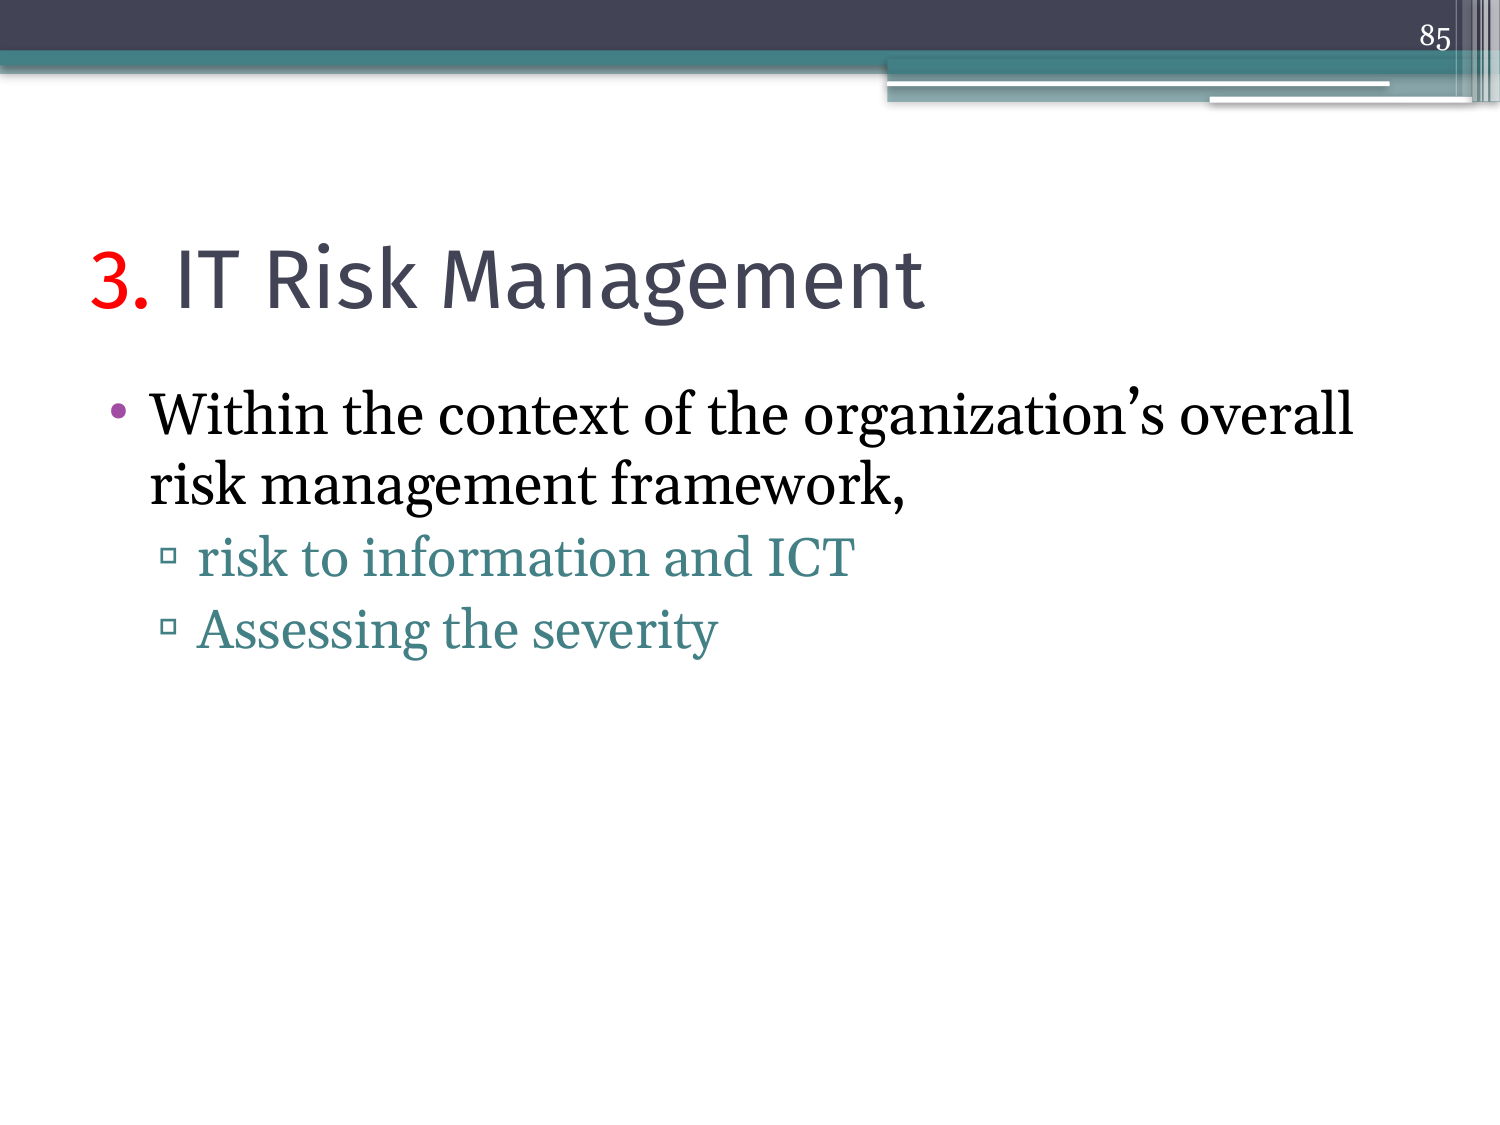

85
# 3. IT Risk Management
Within the context of the organization’s overall risk management framework,
risk to information and ICT
Assessing the severity